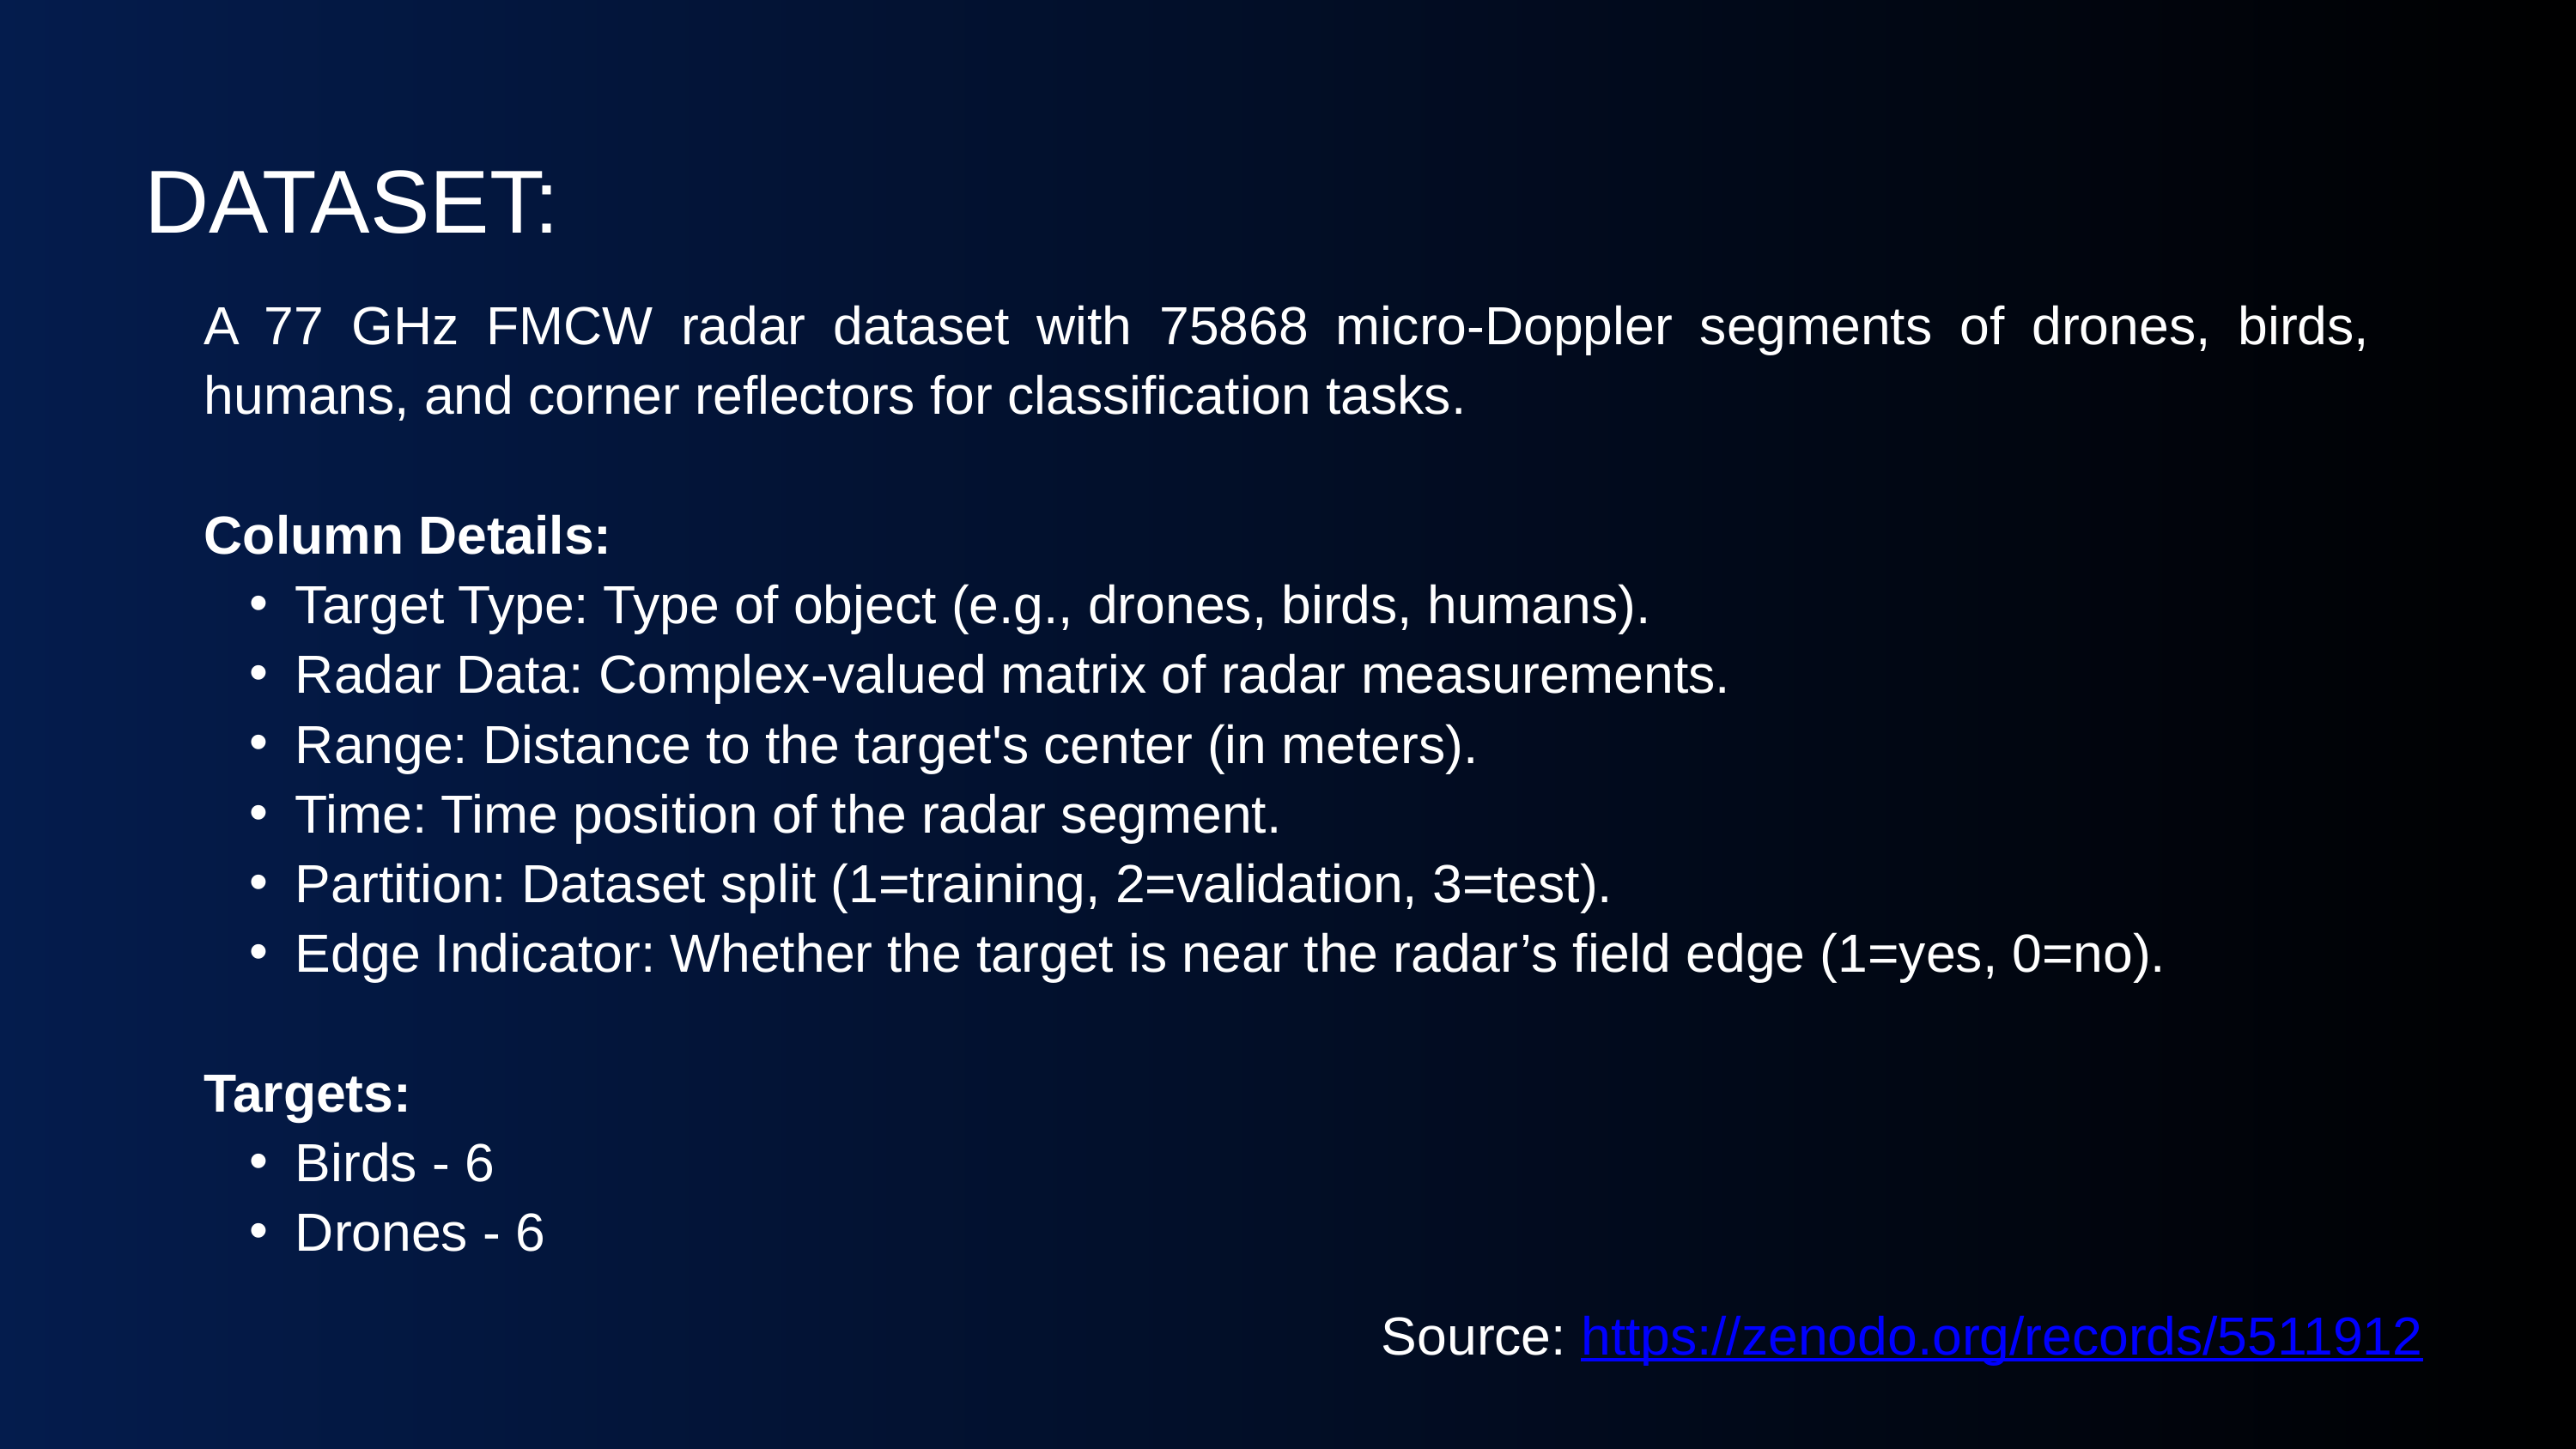

DATASET:
A 77 GHz FMCW radar dataset with 75868 micro-Doppler segments of drones, birds, humans, and corner reflectors for classification tasks.

Column Details:
Target Type: Type of object (e.g., drones, birds, humans).
Radar Data: Complex-valued matrix of radar measurements.
Range: Distance to the target's center (in meters).
Time: Time position of the radar segment.
Partition: Dataset split (1=training, 2=validation, 3=test).
Edge Indicator: Whether the target is near the radar’s field edge (1=yes, 0=no).

Targets:
Birds - 6
Drones - 6
Source: https://zenodo.org/records/5511912